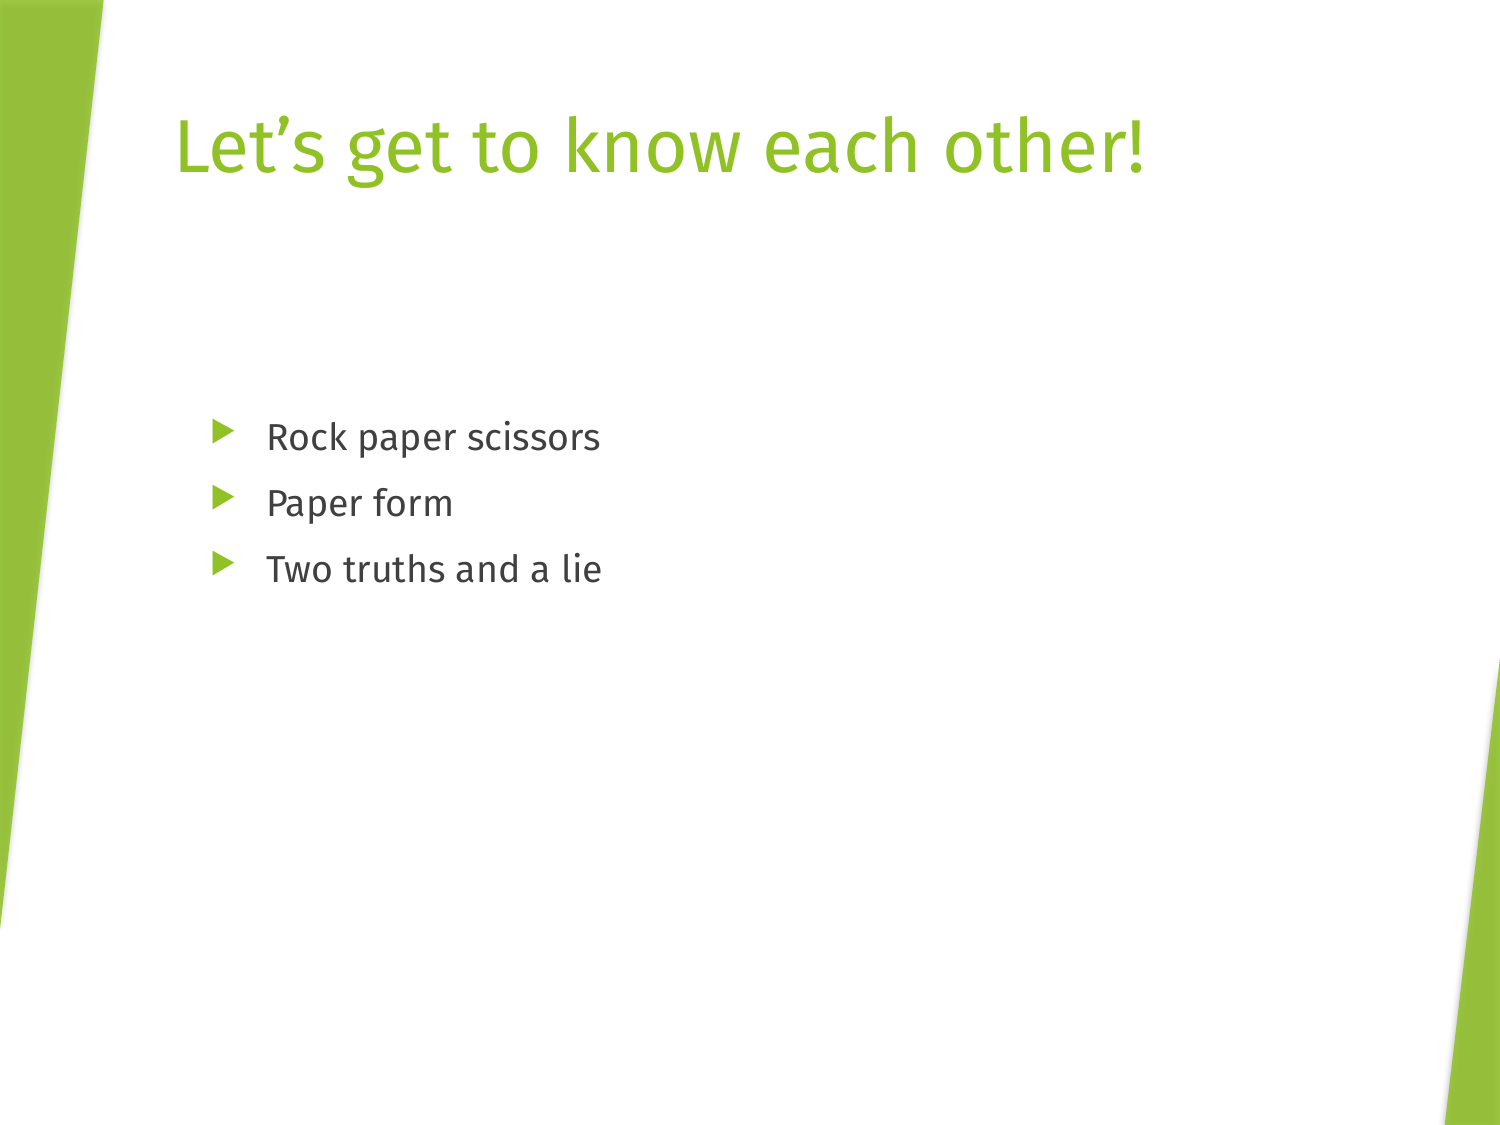

# Let’s get to know each other!

Rock paper scissors
Paper form
Two truths and a lie